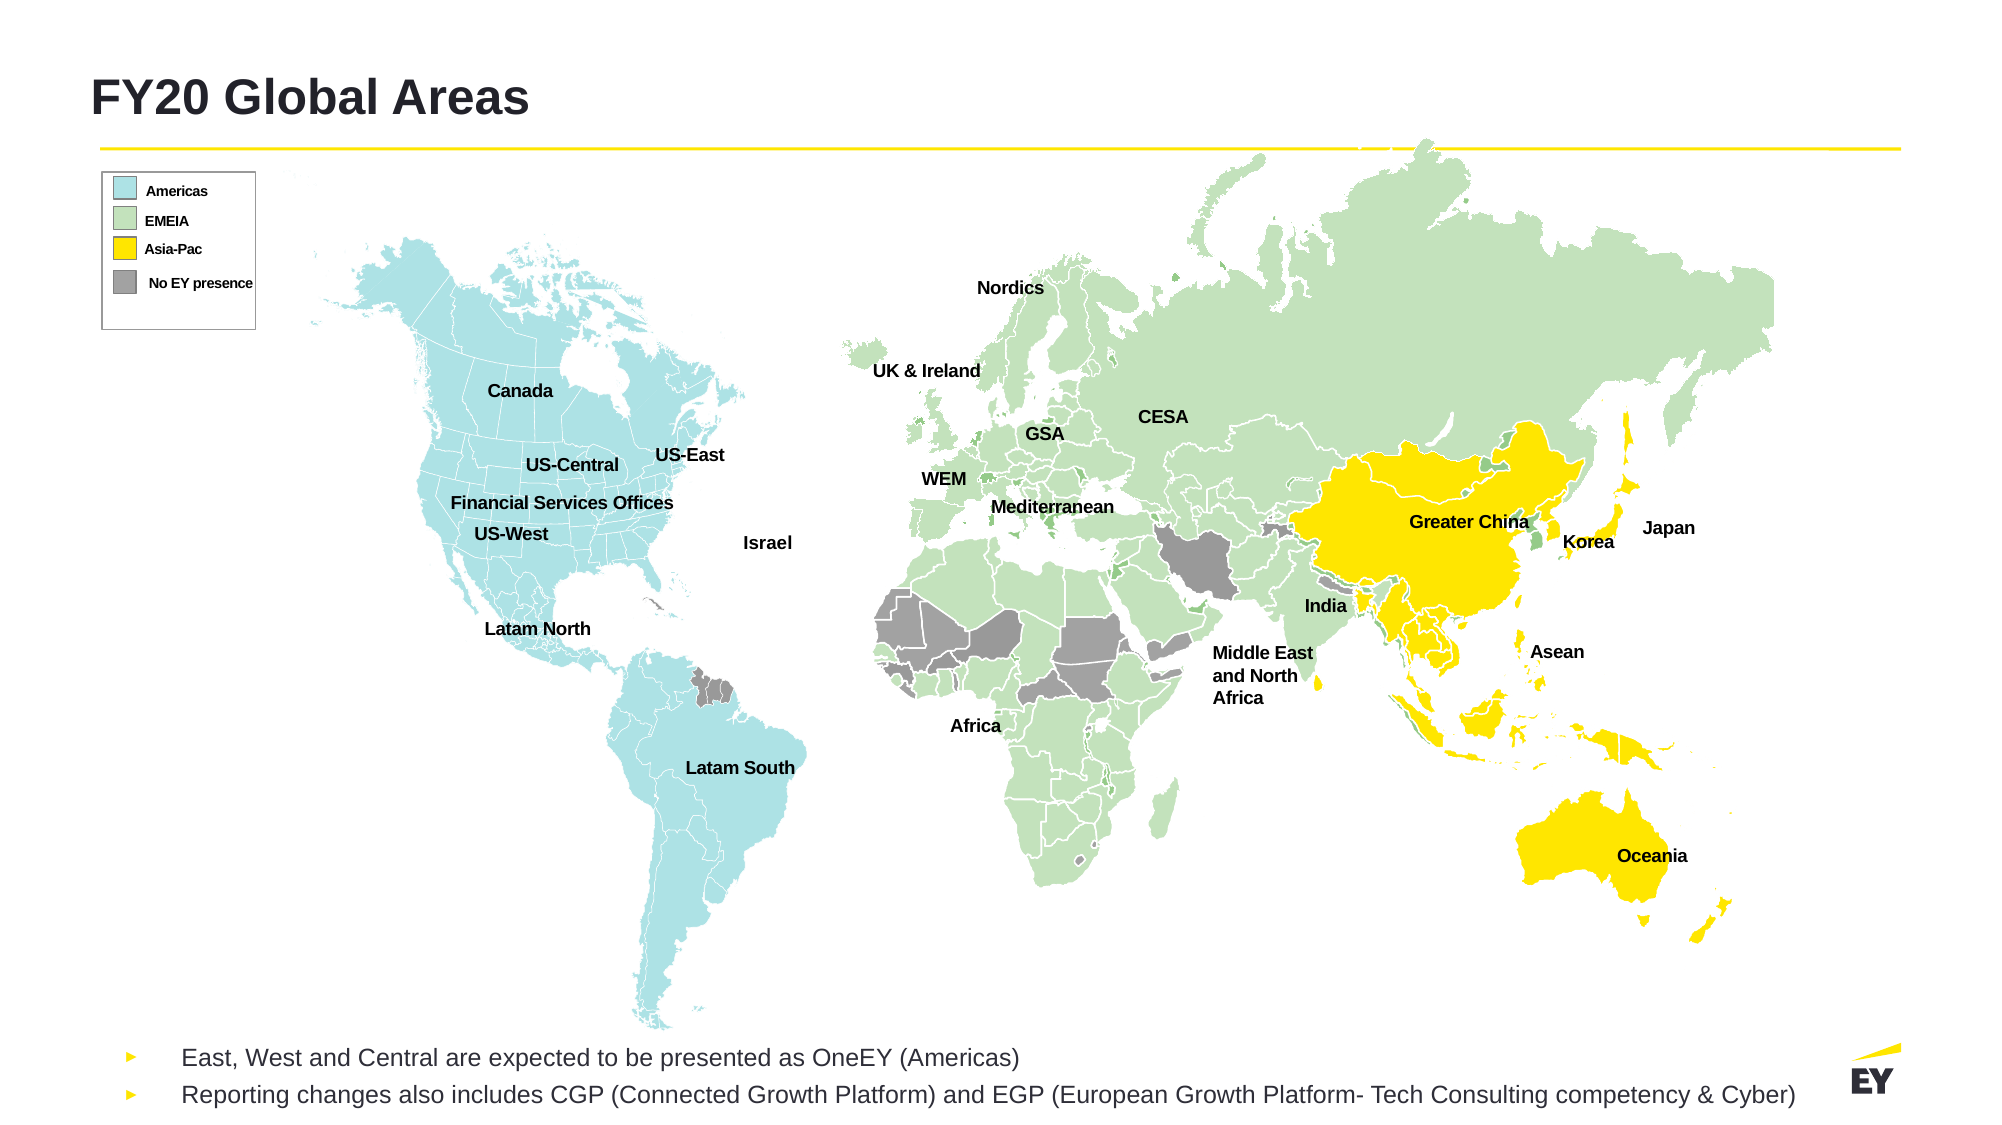

FY20 Global Areas

Americas
EMEIA

Asia-Pac

No EY presence
Nordics
UK & Ireland
Canada
CESA
GSA
US-East
US-Central
WEM
Financial Services Offices
Mediterranean
Greater China
Japan
US-West
Korea
Israel
India
Latam North
Asean
Middle East and North Africa
Africa
Latam South
Oceania

East, West and Central are expected to be presented as OneEY (Americas)
Reporting changes also includes CGP (Connected Growth Platform) and EGP (European Growth Platform- Tech Consulting competency & Cyber)